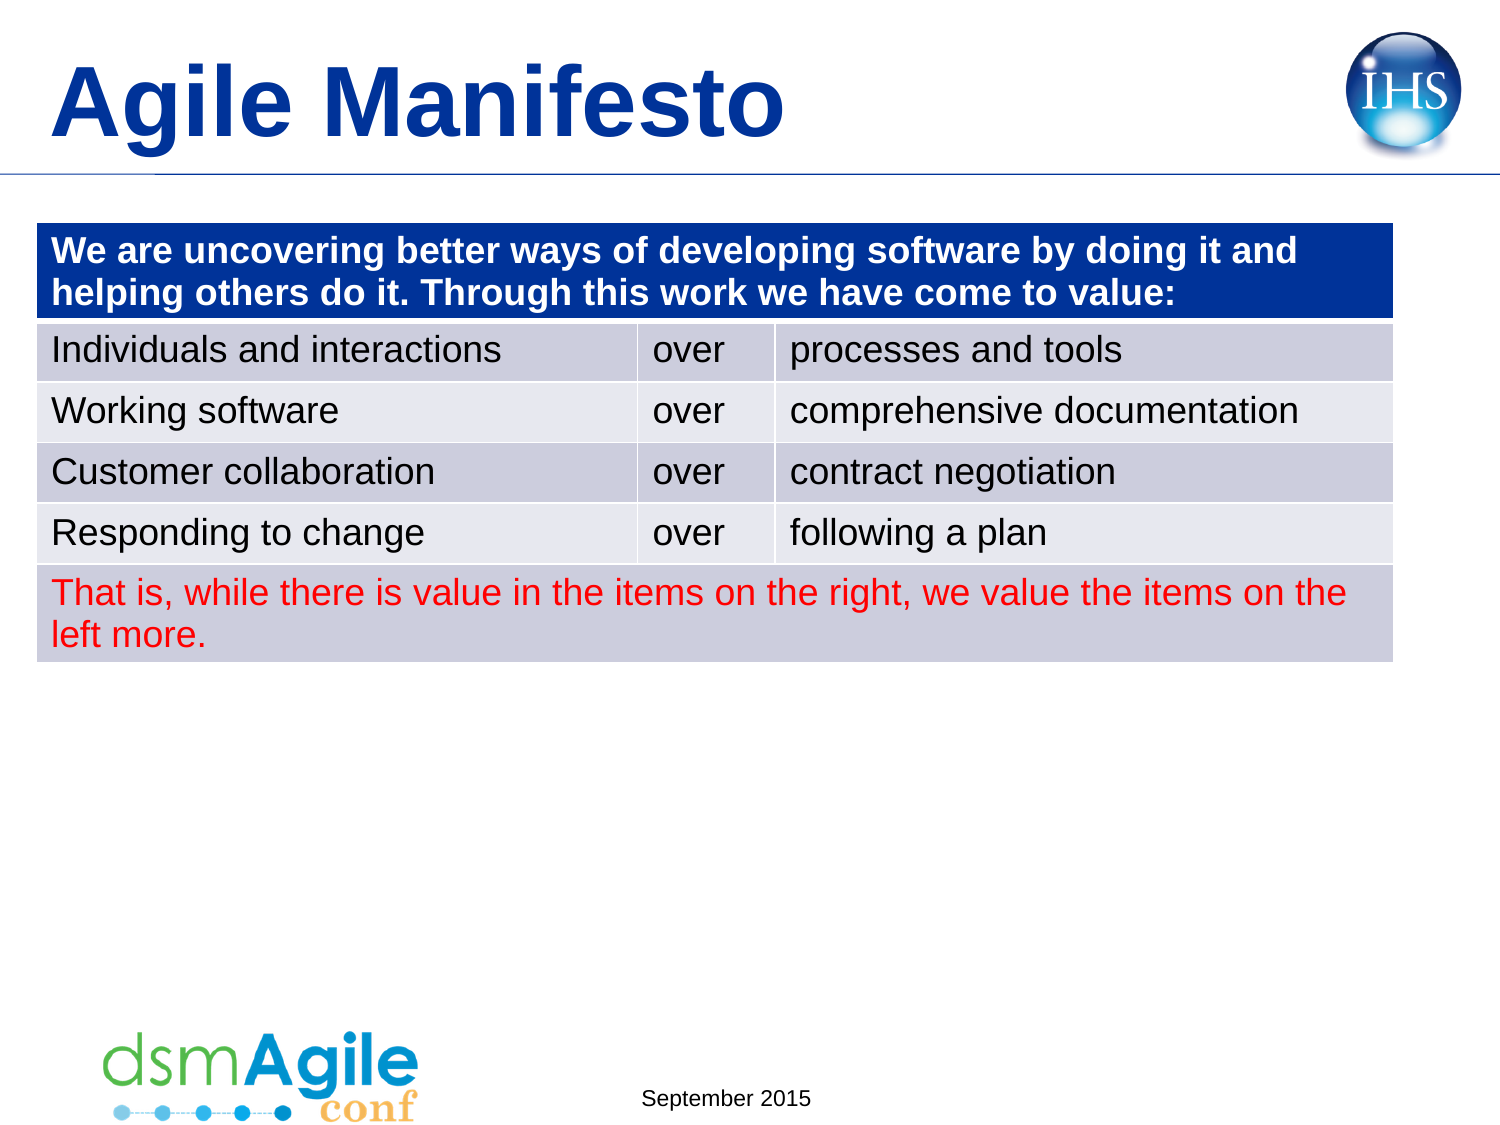

# Agile Manifesto
| We are uncovering better ways of developing software by doing it and helping others do it. Through this work we have come to value: |  |  |
| --- | --- | --- |
| Individuals and interactions | over | processes and tools |
| Working software | over | comprehensive documentation |
| Customer collaboration | over | contract negotiation |
| Responding to change | over | following a plan |
| That is, while there is value in the items on the right, we value the items on the left more. |  |  |